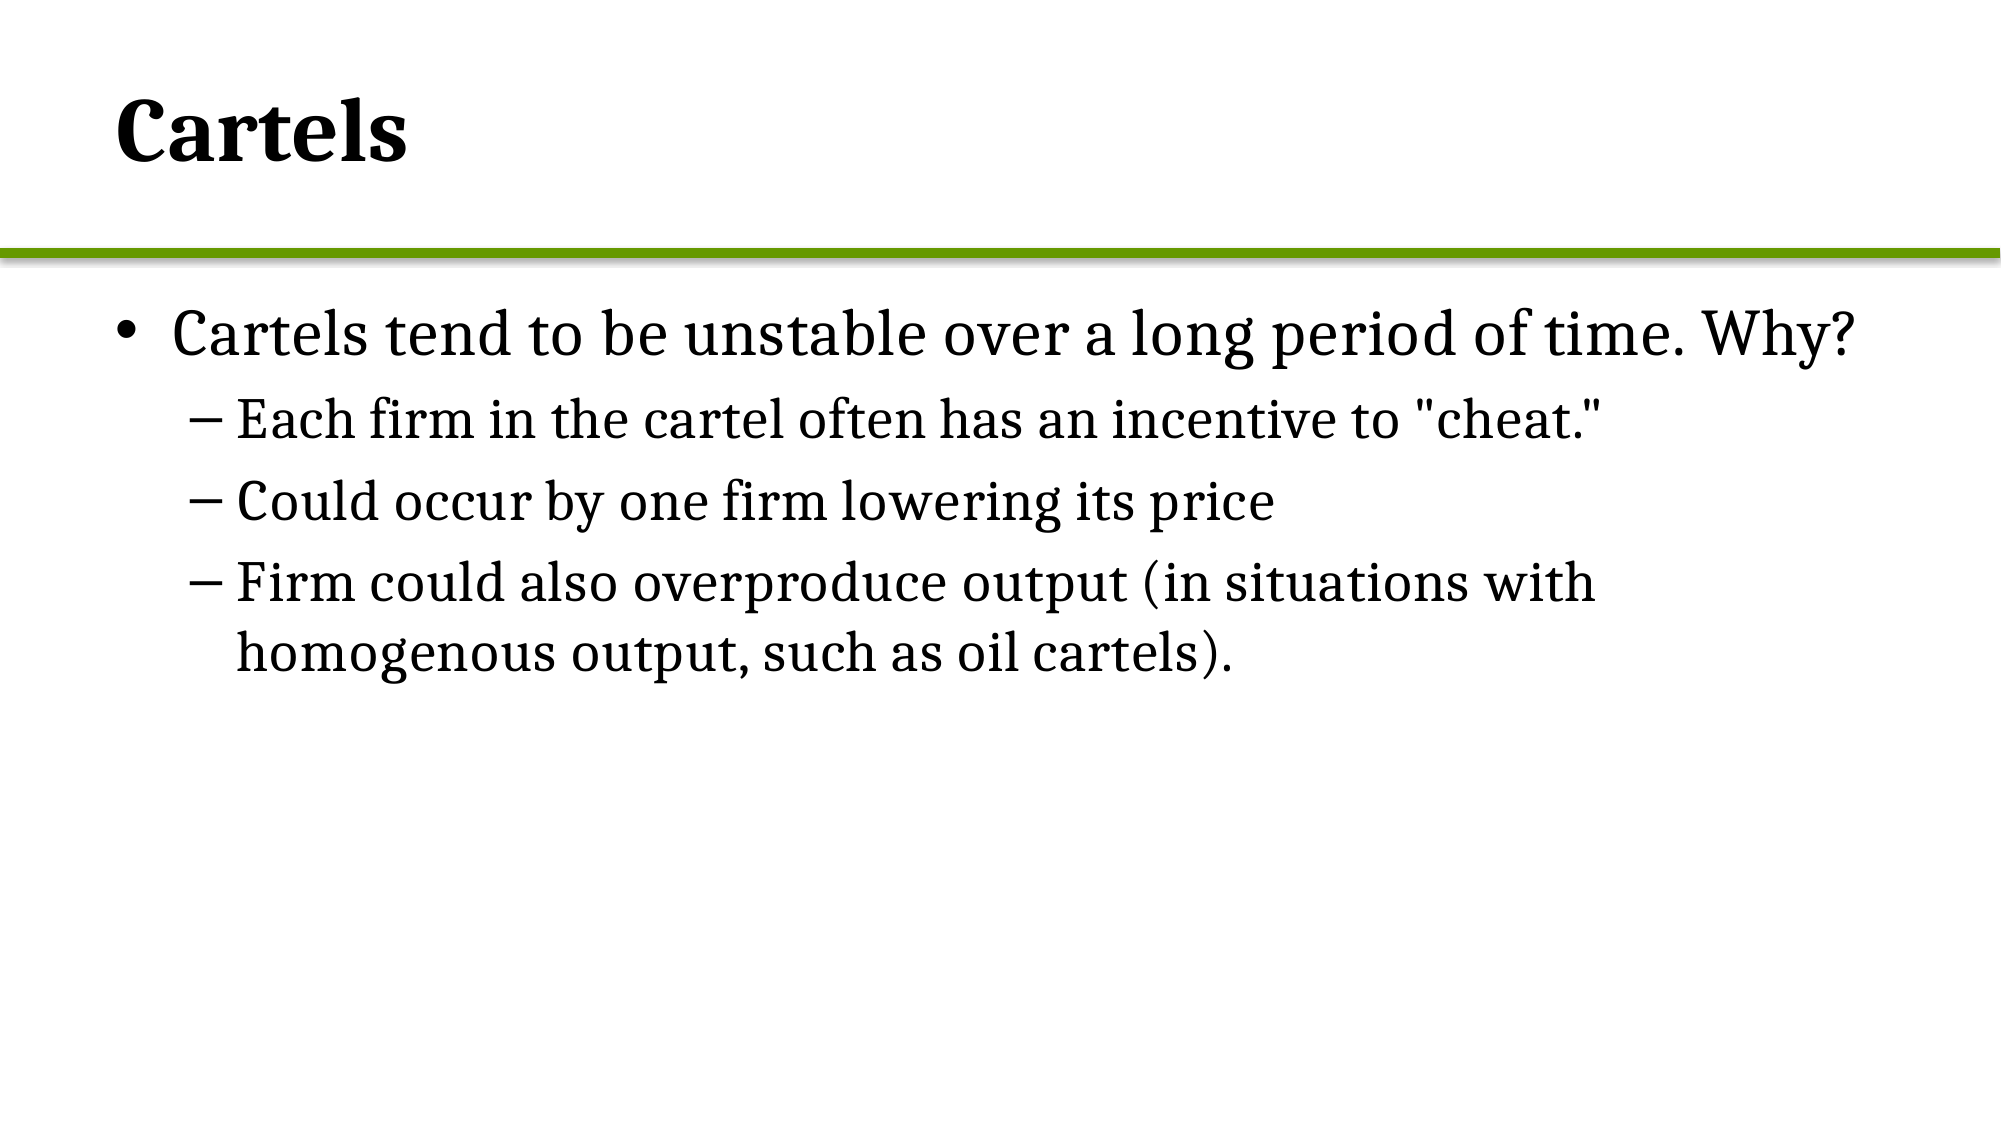

# Cartels
Cartels tend to be unstable over a long period of time. Why?
Each firm in the cartel often has an incentive to "cheat."
Could occur by one firm lowering its price
Firm could also overproduce output (in situations with homogenous output, such as oil cartels).